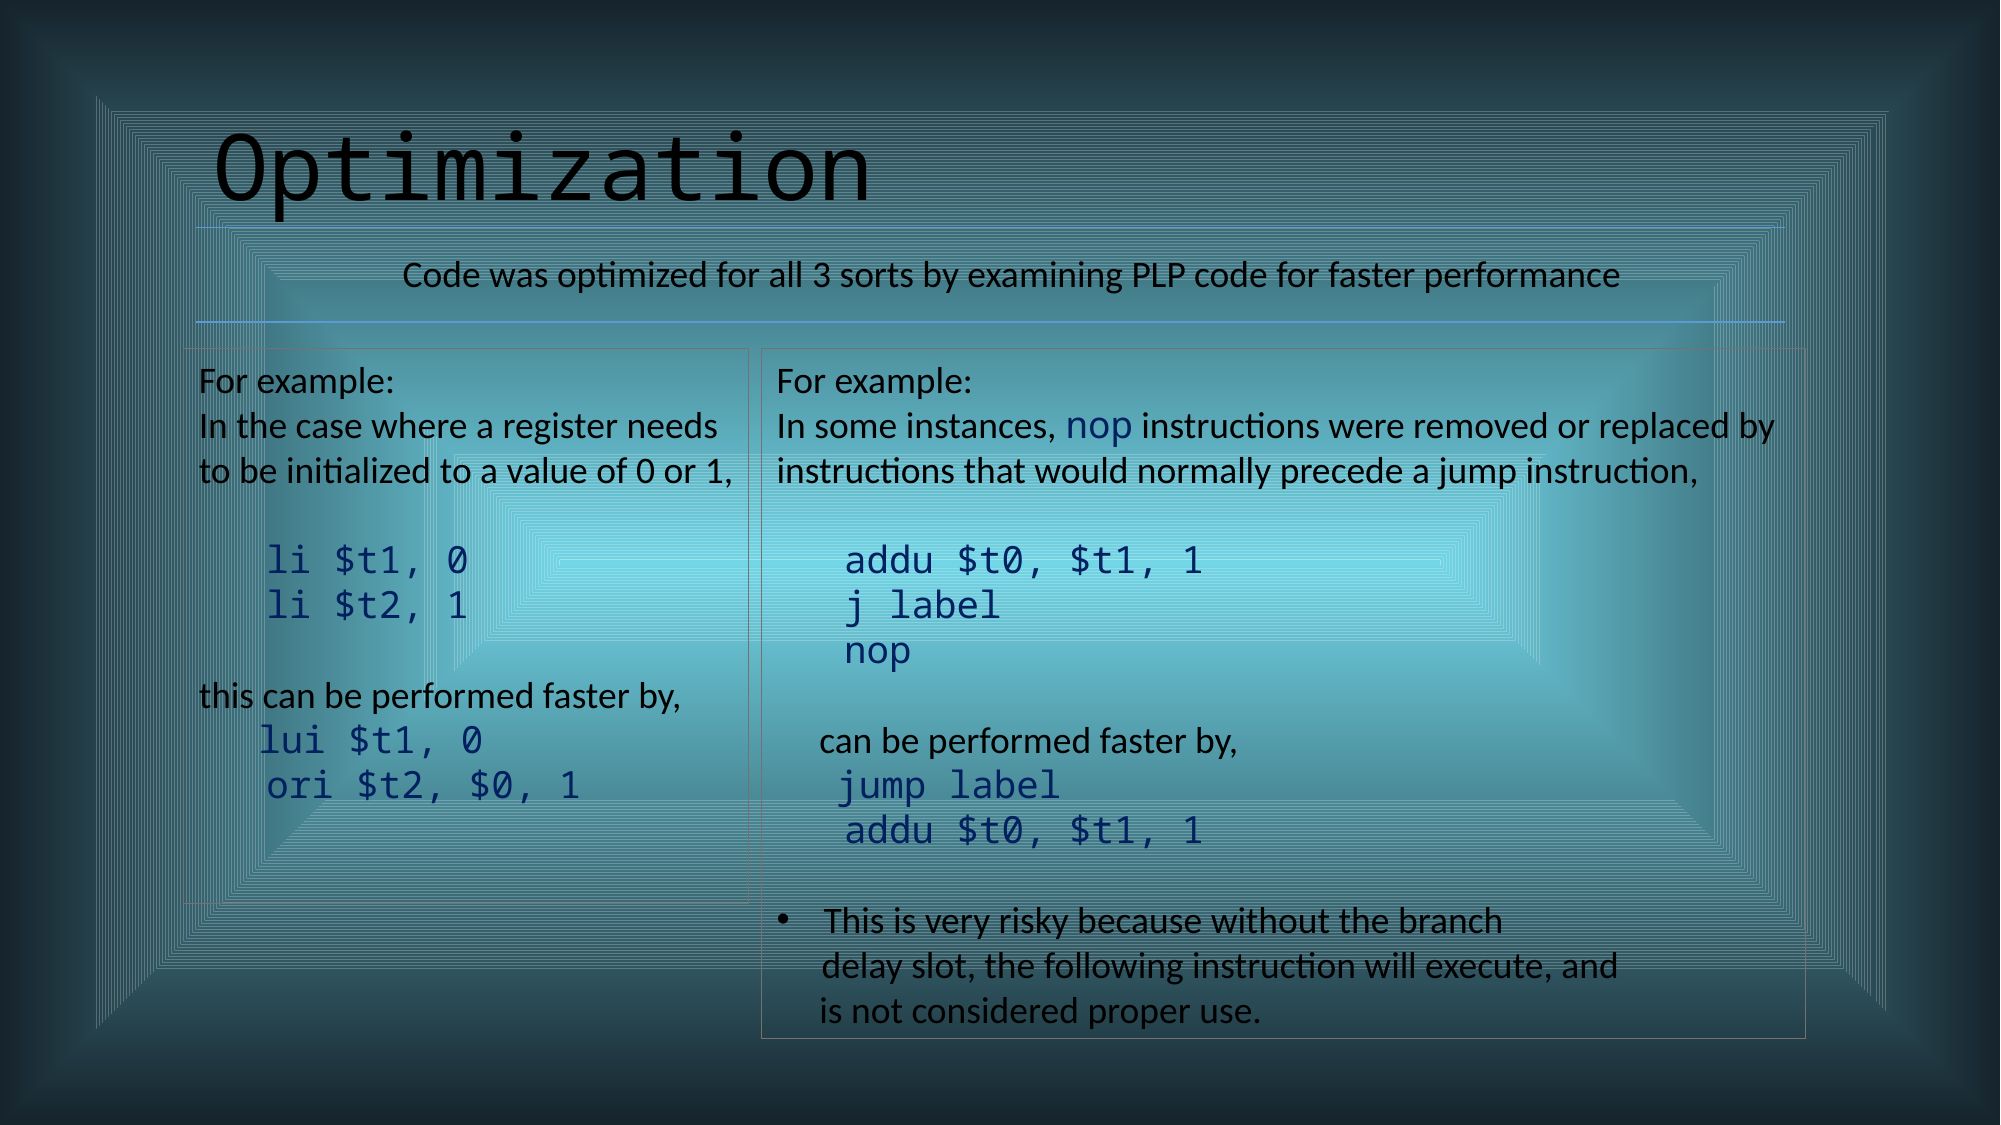

Optimization
Code was optimized for all 3 sorts by examining PLP code for faster performance

For example:
In the case where a register needs
to be initialized to a value of 0 or 1,

   li $t1, 0
   li $t2, 1

this can be performed faster by,
       lui $t1, 0
   ori $t2, $0, 1

For example:
In some instances, nop instructions were removed or replaced by instructions that would normally precede a jump instruction,

   addu $t0, $t1, 1
   j label
   nop

     can be performed faster by,
       jump label
   addu $t0, $t1, 1

This is very risky because without the branch
  delay slot, the following instruction will execute, and
     is not considered proper use.